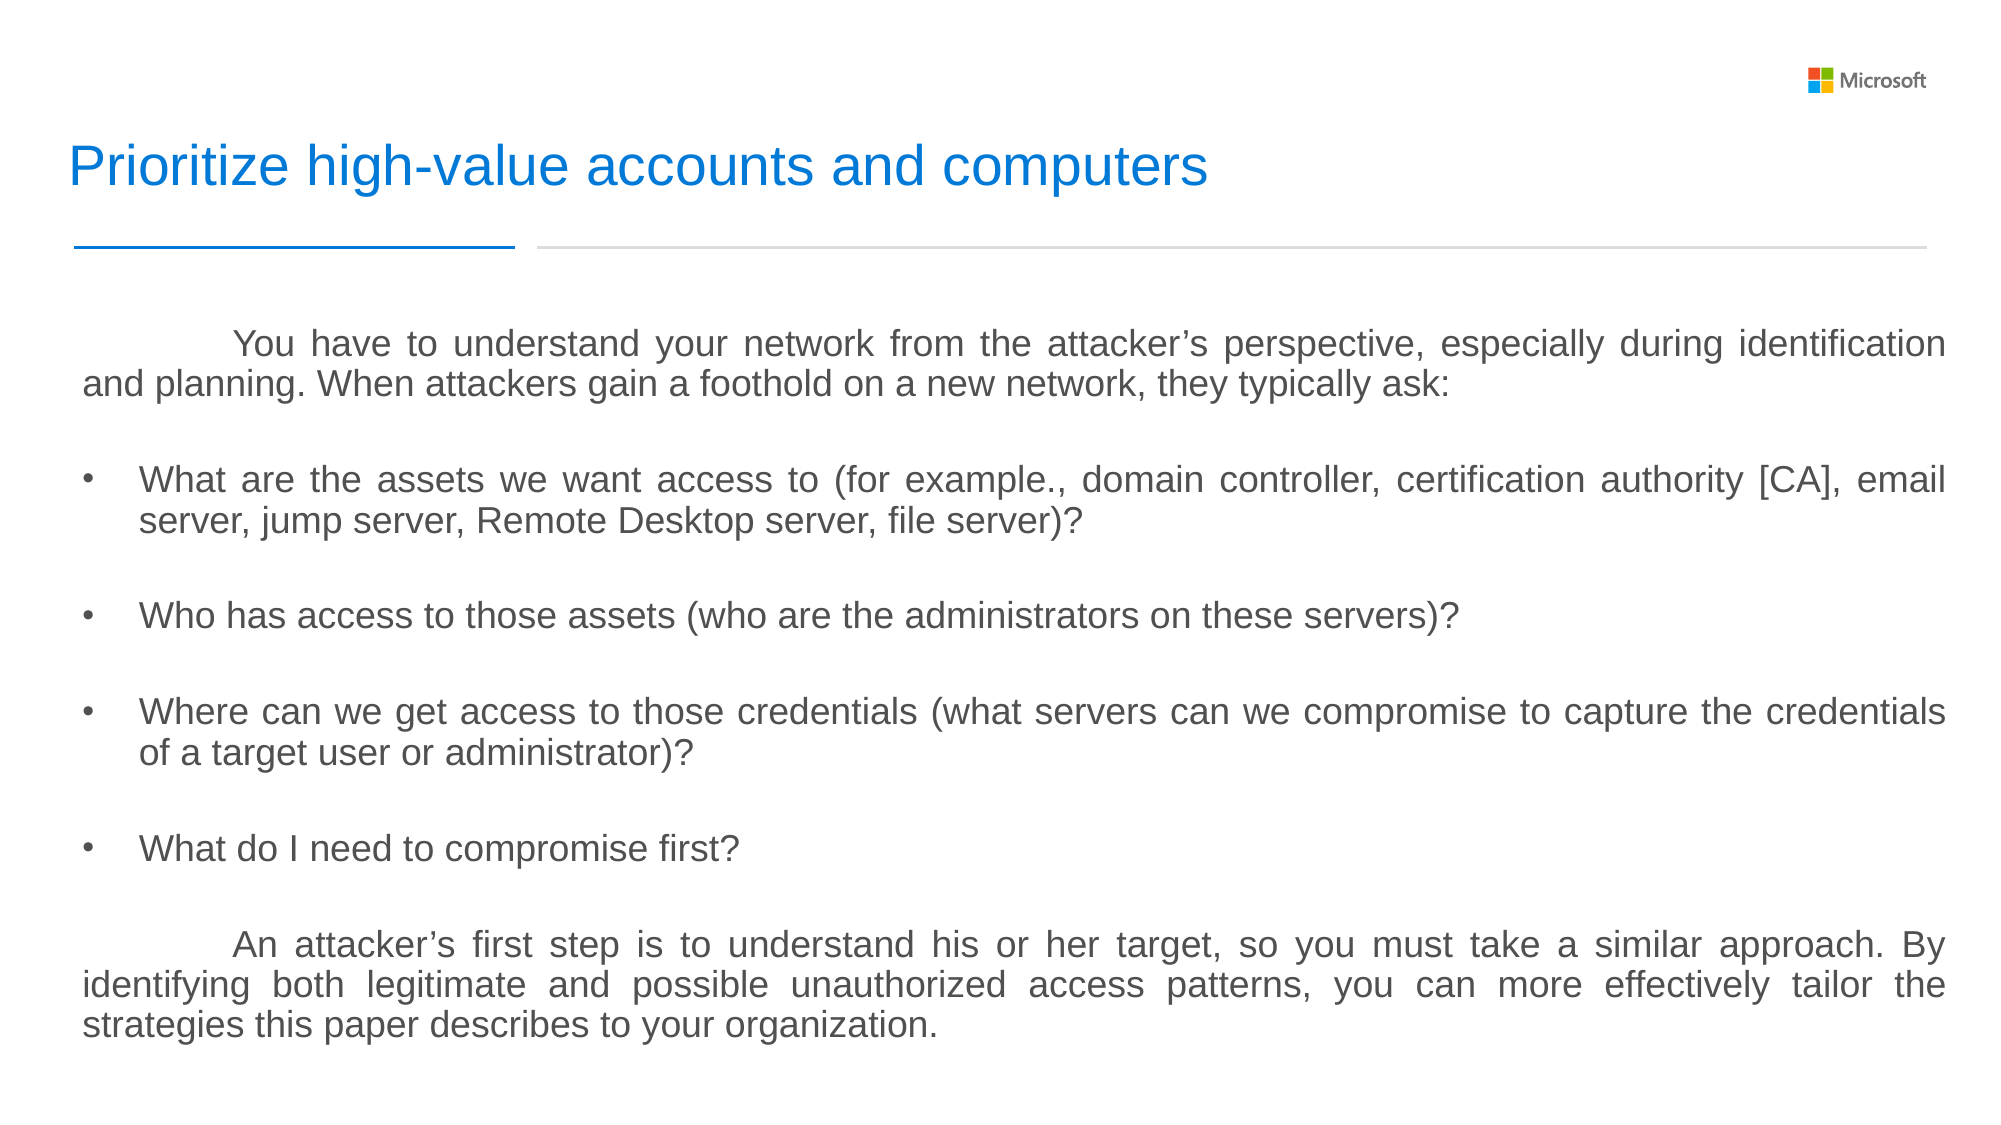

Prioritize high-value accounts and computers
	You have to understand your network from the attacker’s perspective, especially during identification and planning. When attackers gain a foothold on a new network, they typically ask:

What are the assets we want access to (for example., domain controller, certification authority [CA], email server, jump server, Remote Desktop server, file server)?

Who has access to those assets (who are the administrators on these servers)?

Where can we get access to those credentials (what servers can we compromise to capture the credentials of a target user or administrator)?

What do I need to compromise first?

	An attacker’s first step is to understand his or her target, so you must take a similar approach. By identifying both legitimate and possible unauthorized access patterns, you can more effectively tailor the strategies this paper describes to your organization.